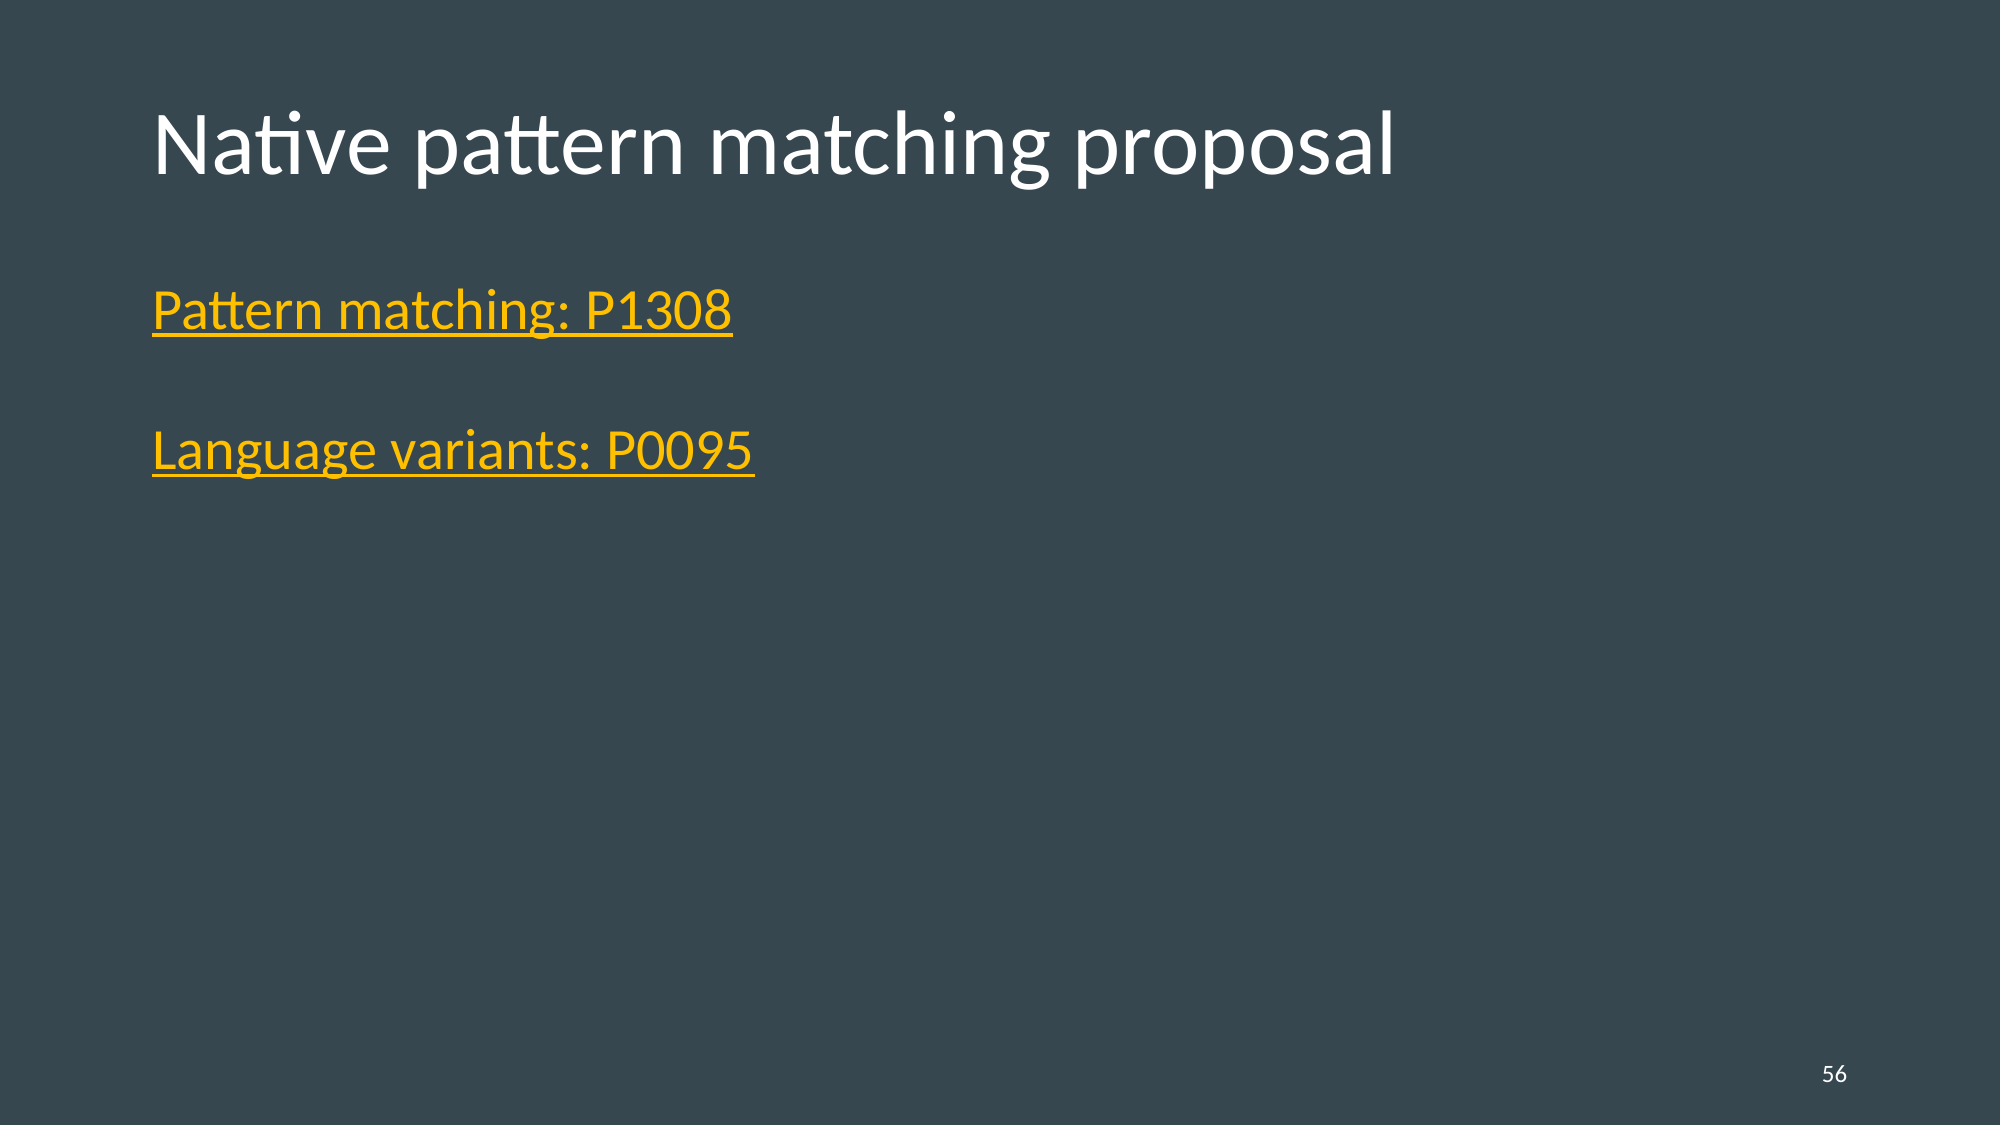

# Native pattern matching proposal
Pattern matching: P1308

Language variants: P0095
56